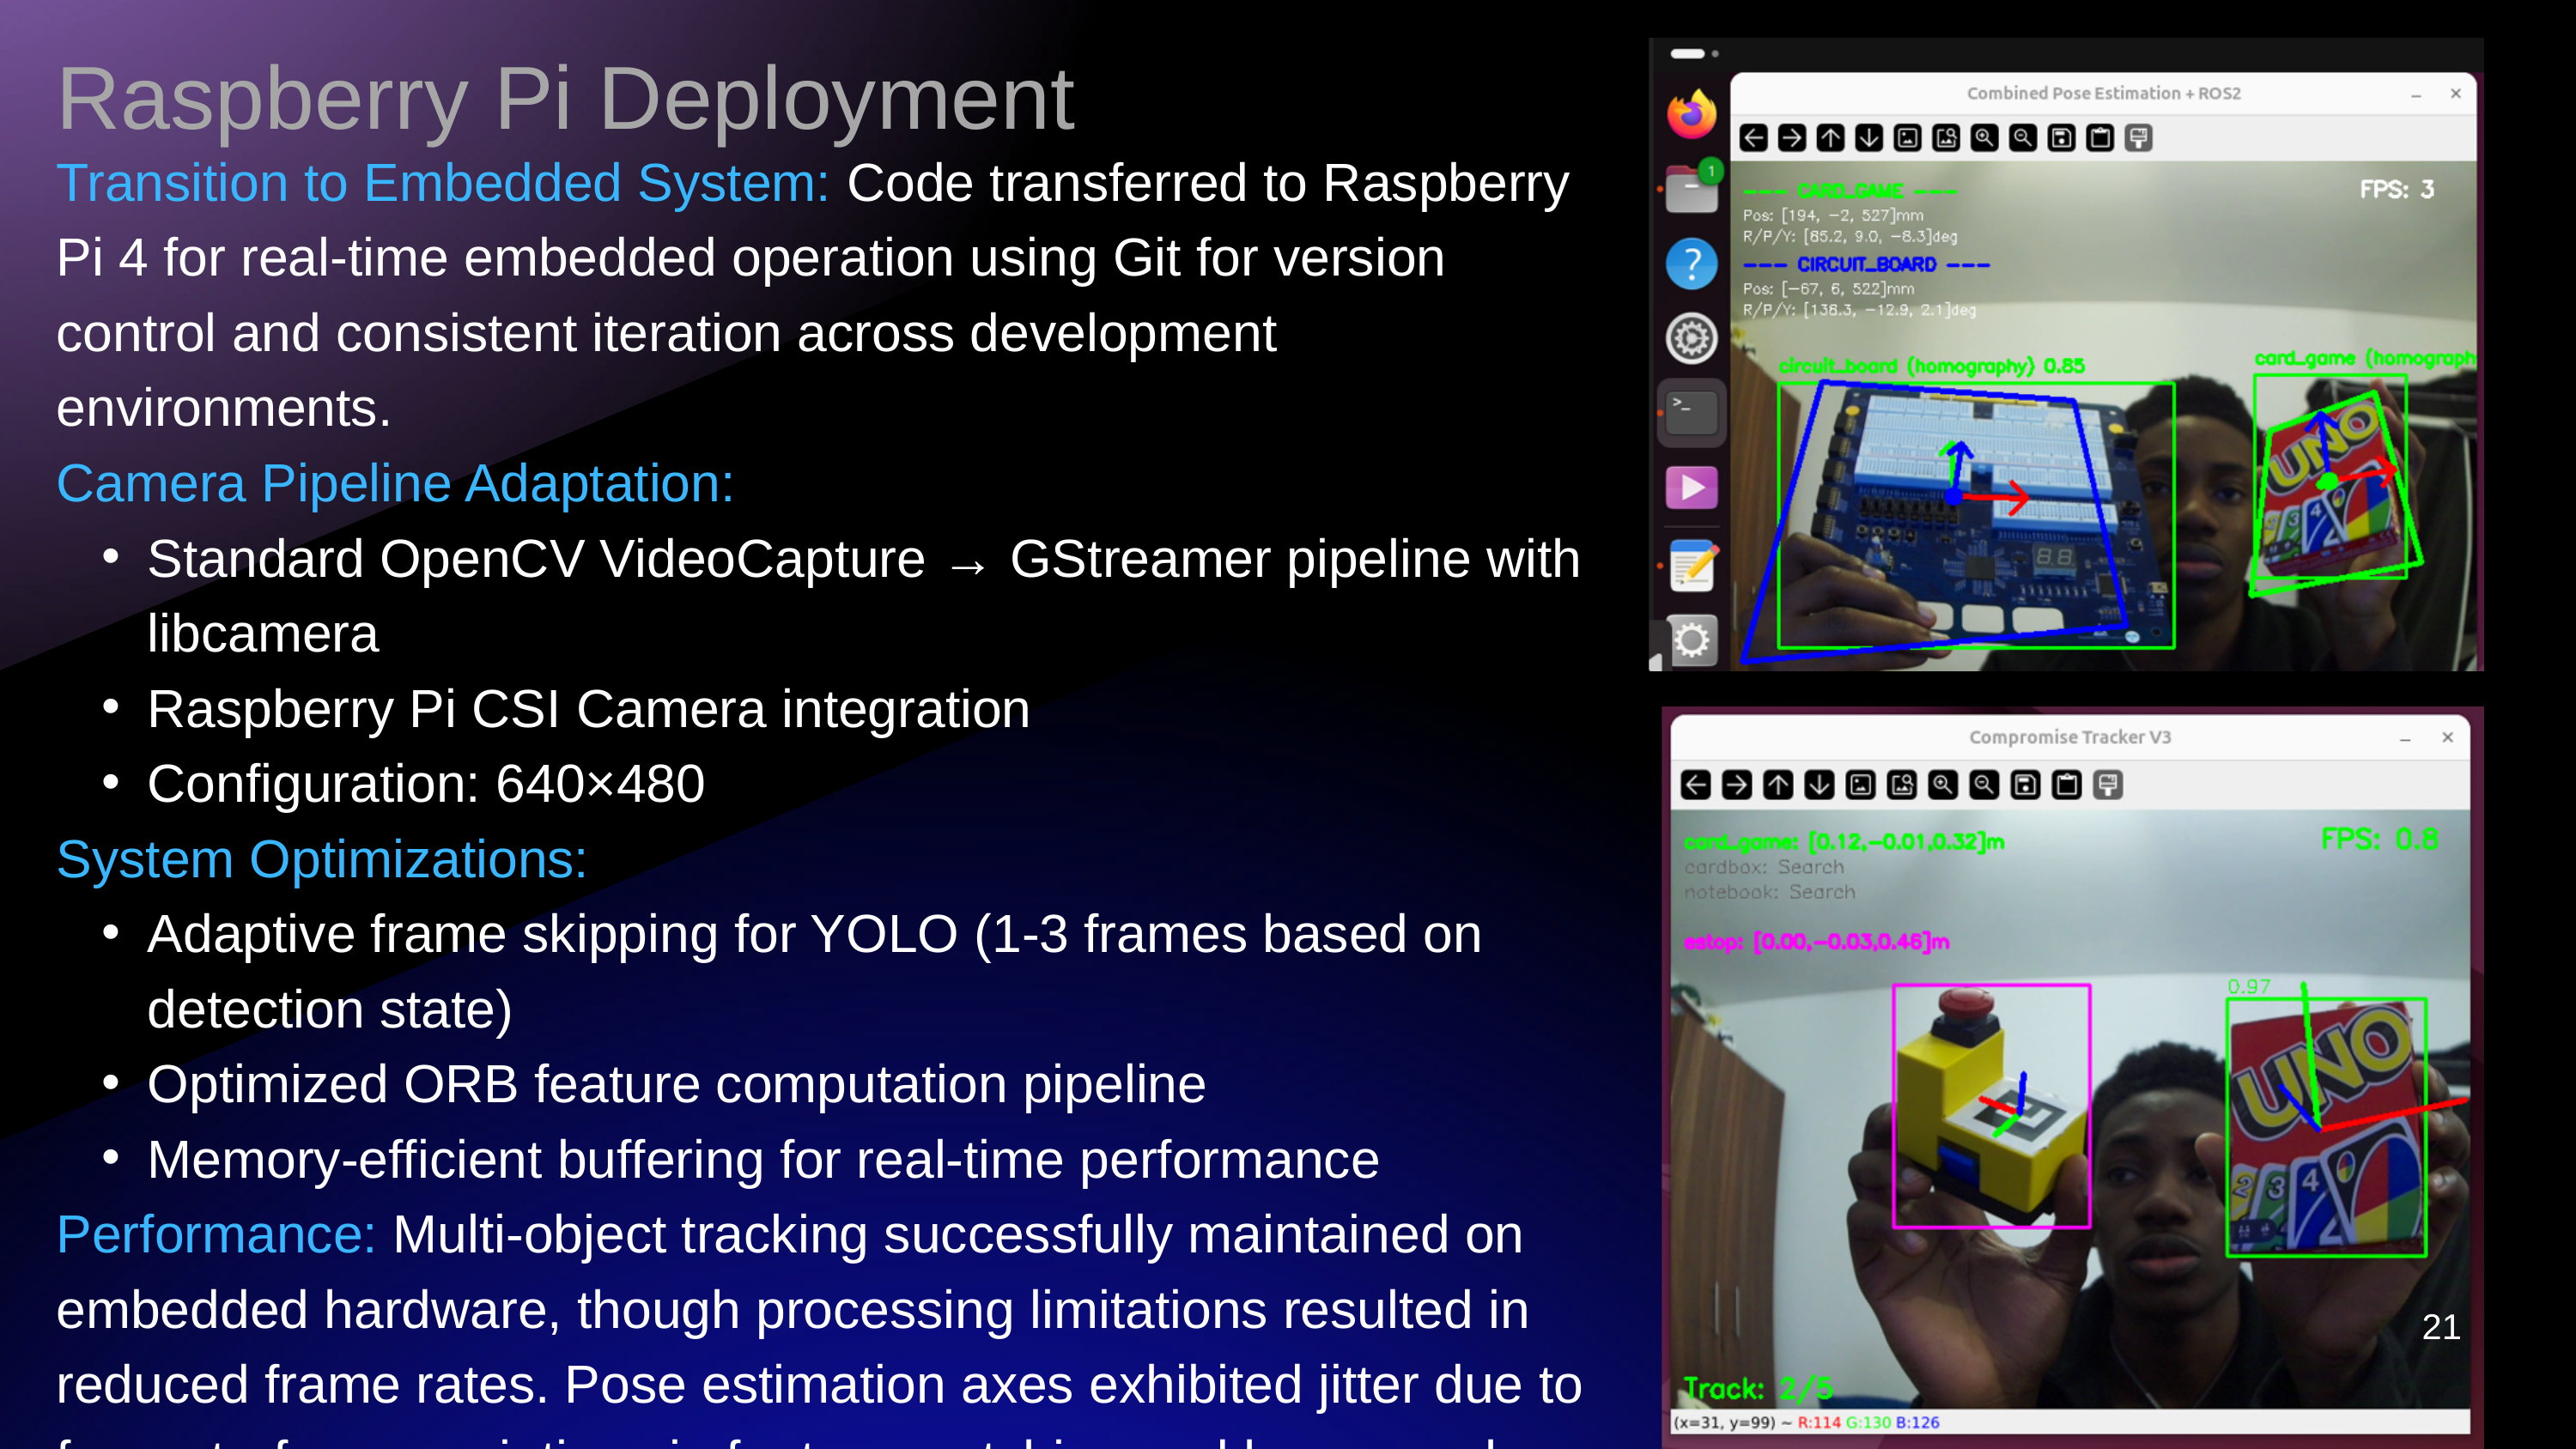

Raspberry Pi Deployment

Transition to Embedded System: Code transferred to Raspberry Pi 4 for real-time embedded operation using Git for version control and consistent iteration across development environments.
Camera Pipeline Adaptation:
Standard OpenCV VideoCapture → GStreamer pipeline with libcamera
Raspberry Pi CSI Camera integration
Configuration: 640×480
System Optimizations:
Adaptive frame skipping for YOLO (1-3 frames based on detection state)
Optimized ORB feature computation pipeline
Memory-efficient buffering for real-time performance
Performance: Multi-object tracking successfully maintained on embedded hardware, though processing limitations resulted in reduced frame rates. Pose estimation axes exhibited jitter due to frame-to-frame variations in feature matching and homography computation.

21